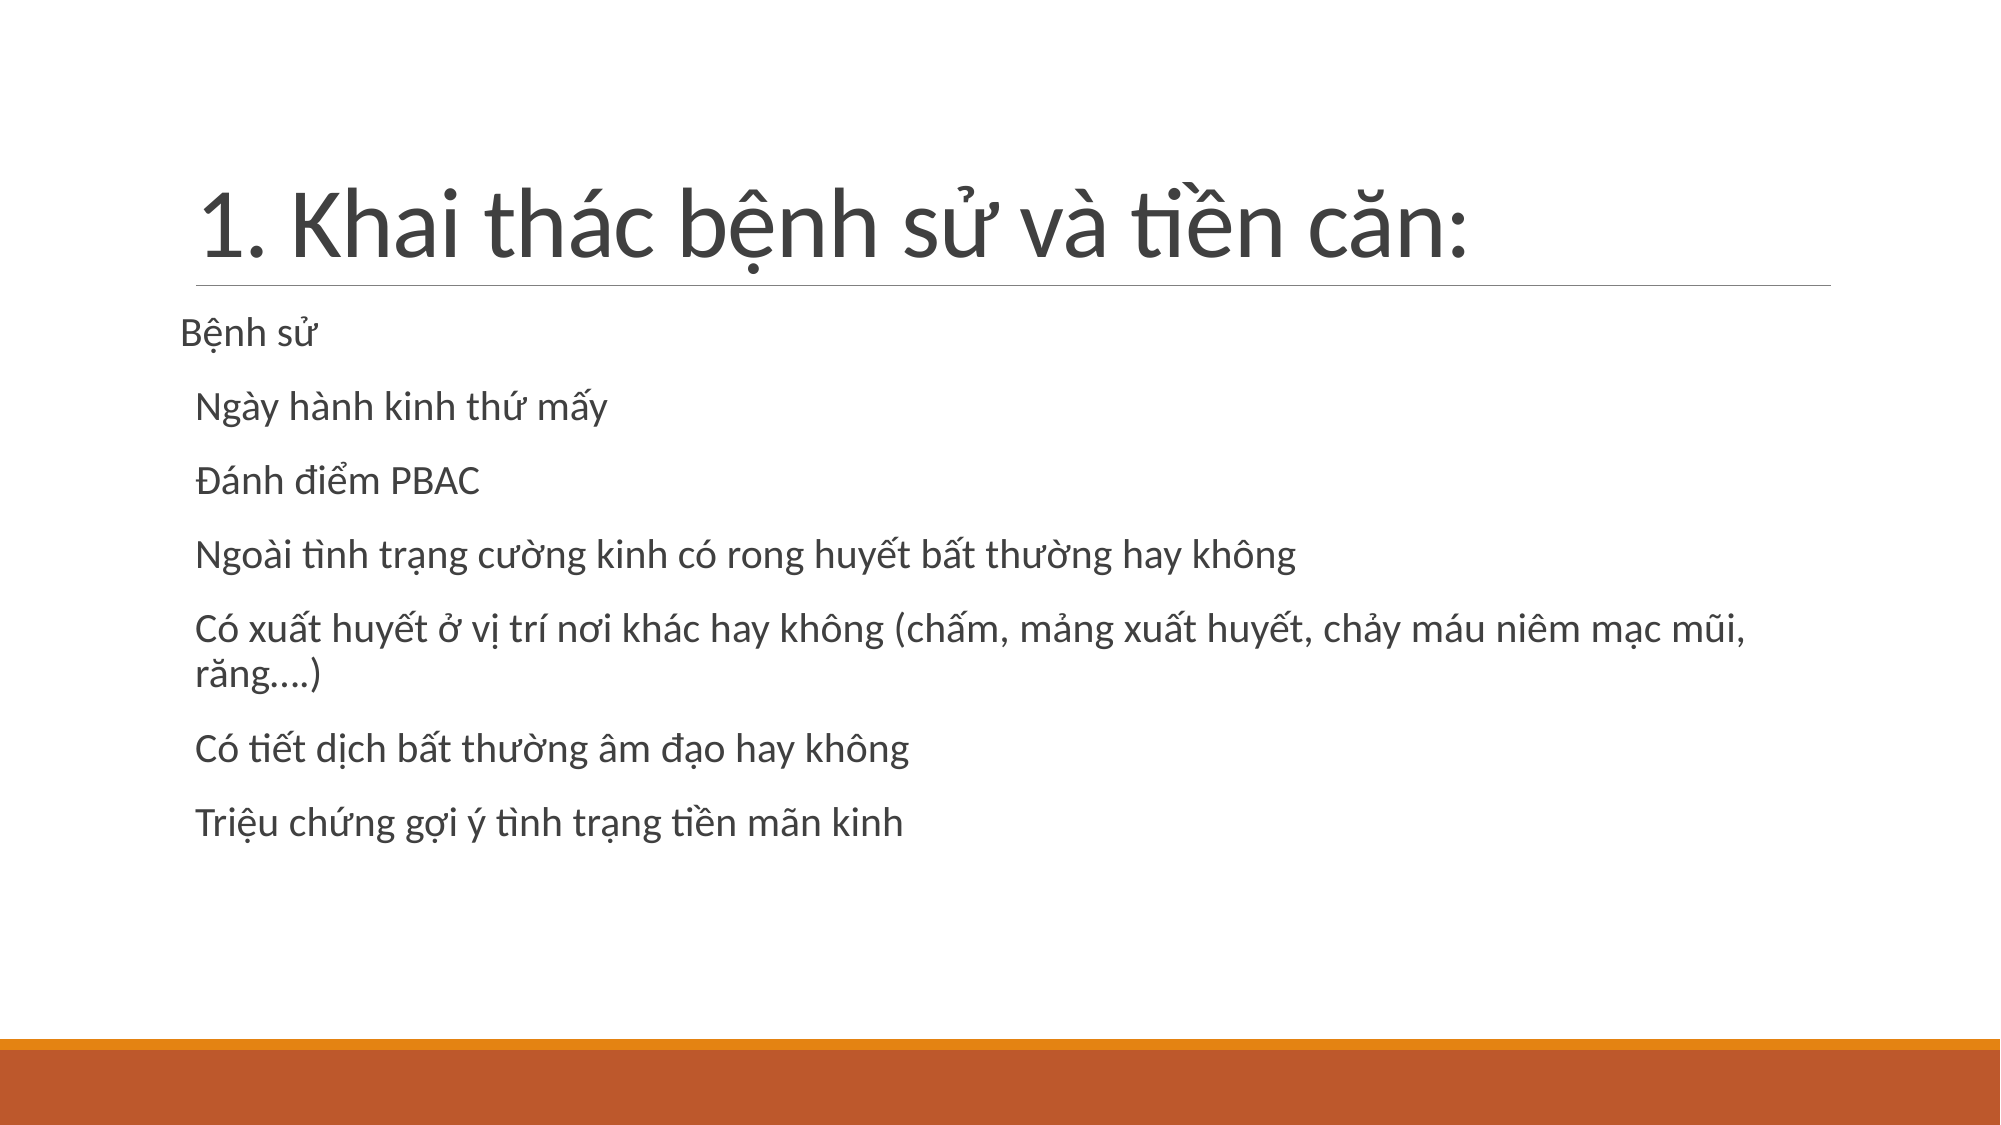

# 1. Khai thác bệnh sử và tiền căn:
Bệnh sử
Ngày hành kinh thứ mấy
Đánh điểm PBAC
Ngoài tình trạng cường kinh có rong huyết bất thường hay không
Có xuất huyết ở vị trí nơi khác hay không (chấm, mảng xuất huyết, chảy máu niêm mạc mũi, răng….)
Có tiết dịch bất thường âm đạo hay không
Triệu chứng gợi ý tình trạng tiền mãn kinh